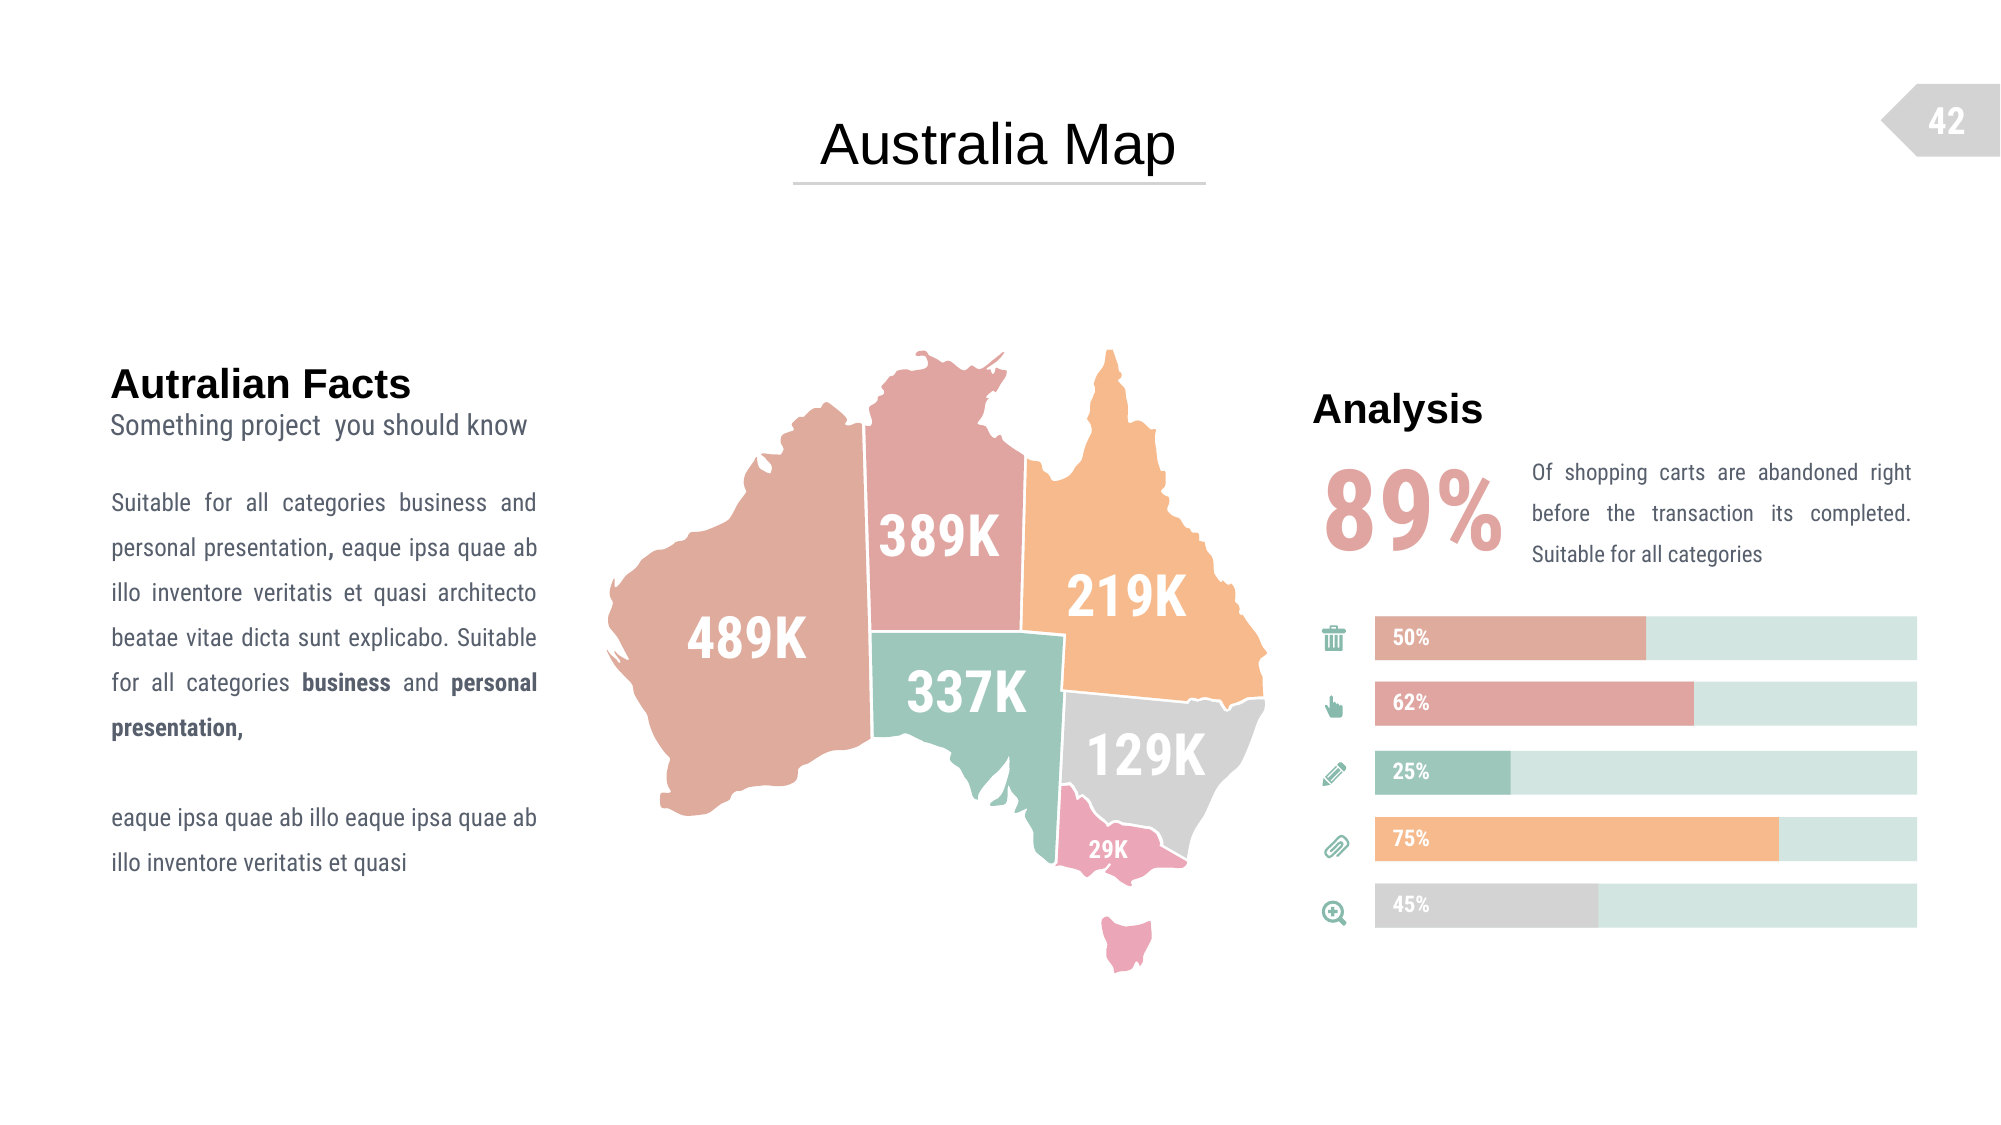

42
Australia Map

219K

389K
Autralian Facts
Analysis

489K
Something project  you should know
89%
Of shopping carts are abandoned right before the transaction its completed. Suitable for all categories
Suitable for all categories business and personal presentation, eaque ipsa quae ab illo inventore veritatis et quasi architecto beatae vitae dicta sunt explicabo. Suitable for all categories business and personal presentation,

eaque ipsa quae ab illo eaque ipsa quae ab illo inventore veritatis et quasi
50%

337K
62%

129K
25%

29K

75%

45%